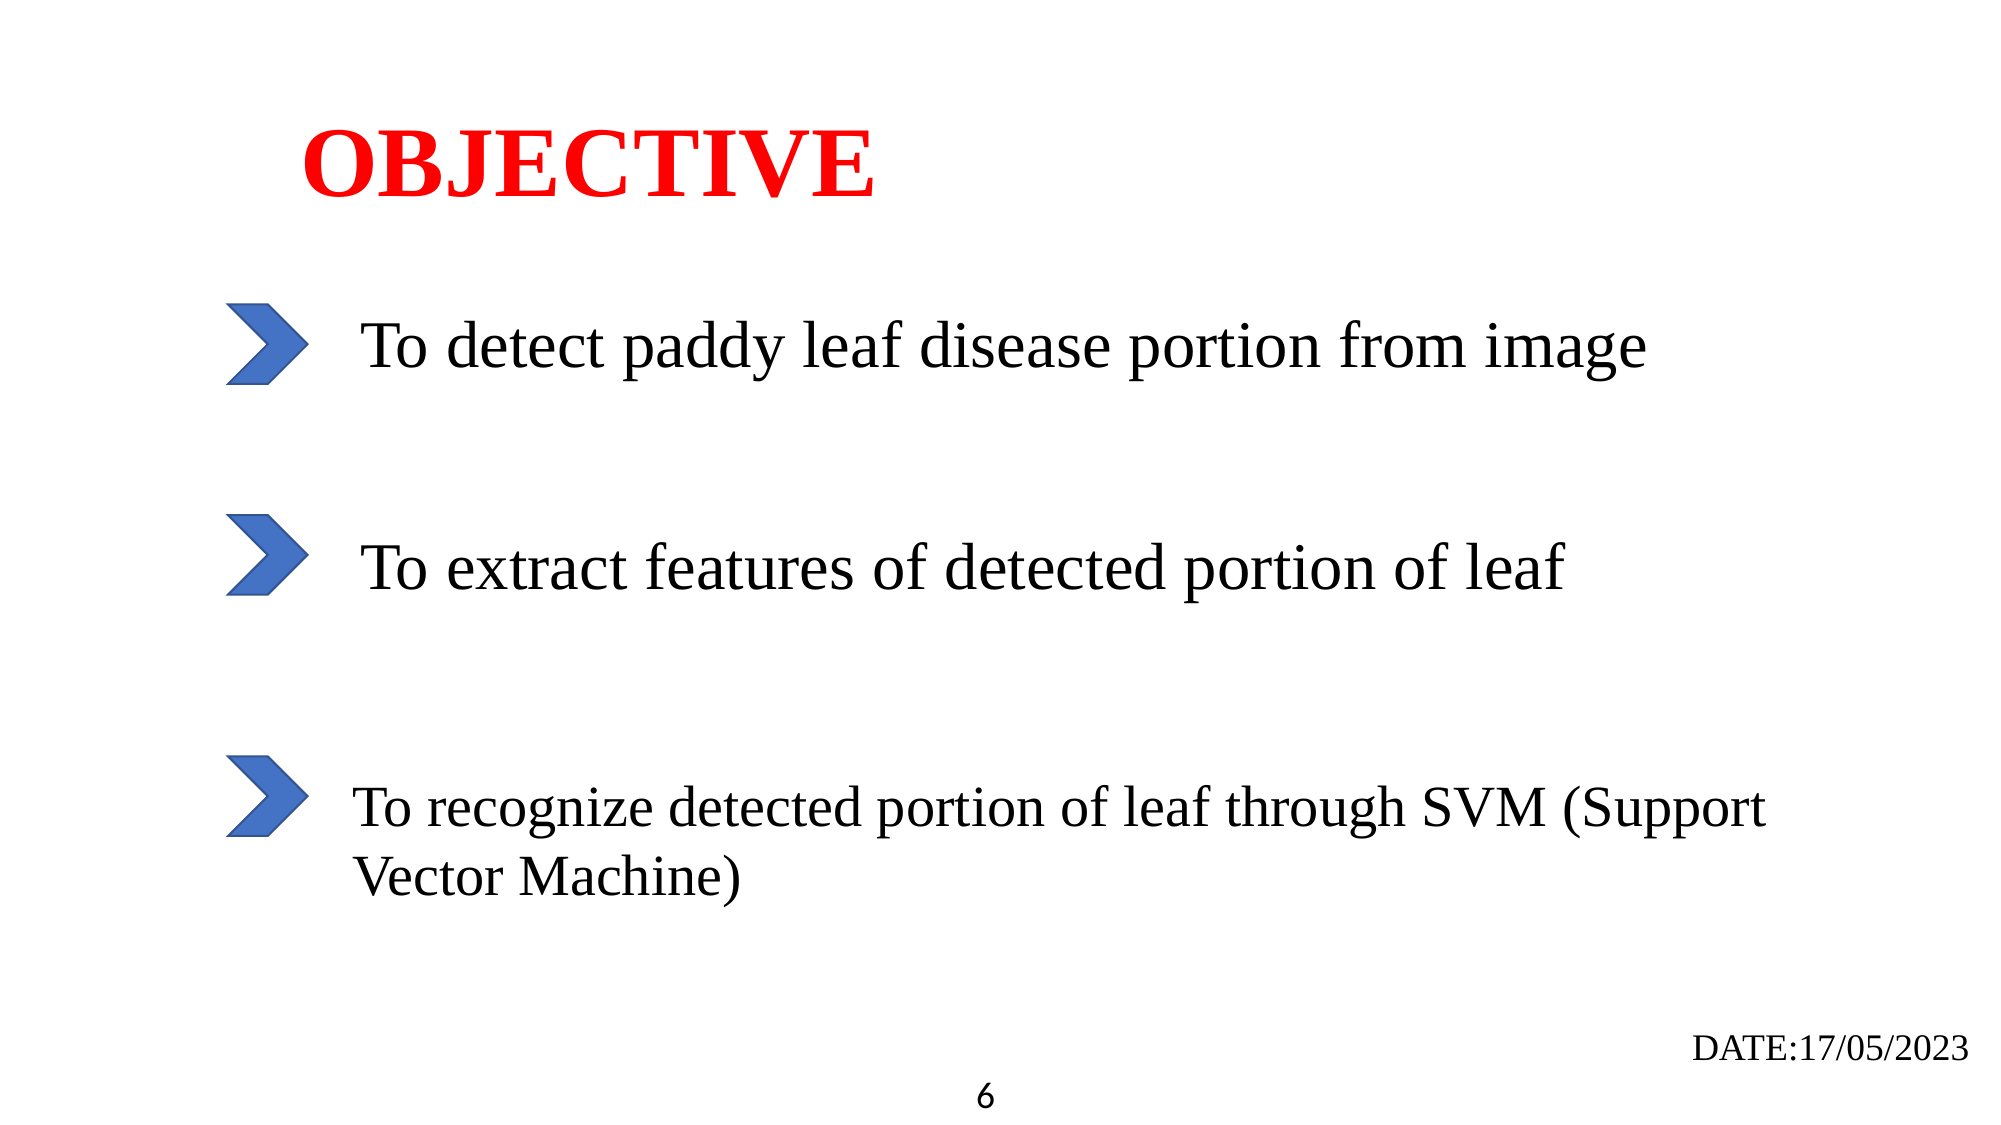

OBJECTIVE
To detect paddy leaf disease portion from image

To extract features of detected portion of leaf

To recognize detected portion of leaf through SVM (Support Vector Machine)
DATE:17/05/2023
6